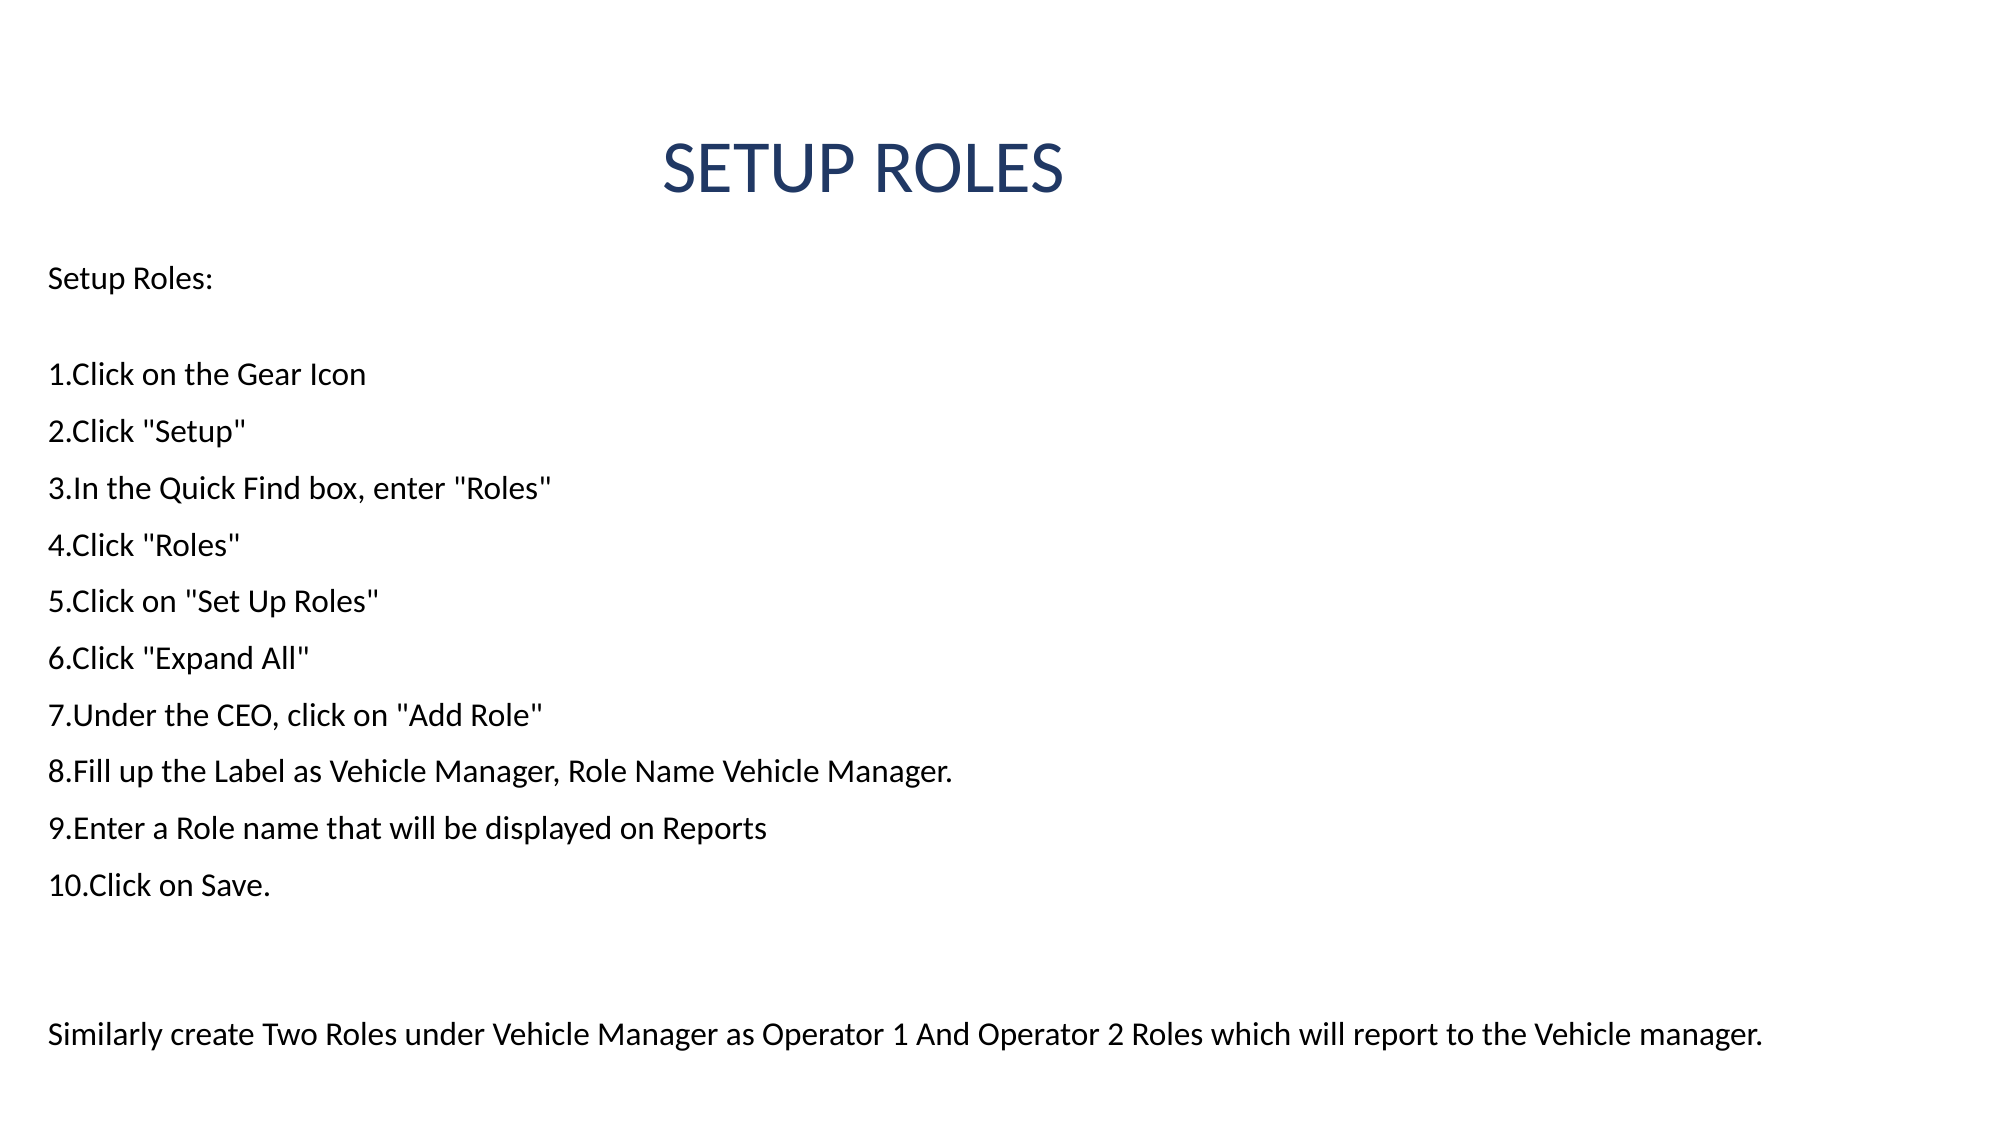

# SETUP ROLES
Setup Roles:
1.Click on the Gear Icon
2.Click "Setup"
3.In the Quick Find box, enter "Roles"
4.Click "Roles"
5.Click on "Set Up Roles"
6.Click "Expand All"
7.Under the CEO, click on "Add Role"
8.Fill up the Label as Vehicle Manager, Role Name Vehicle Manager.
9.Enter a Role name that will be displayed on Reports
10.Click on Save.

Similarly create Two Roles under Vehicle Manager as Operator 1 And Operator 2 Roles which will report to the Vehicle manager.